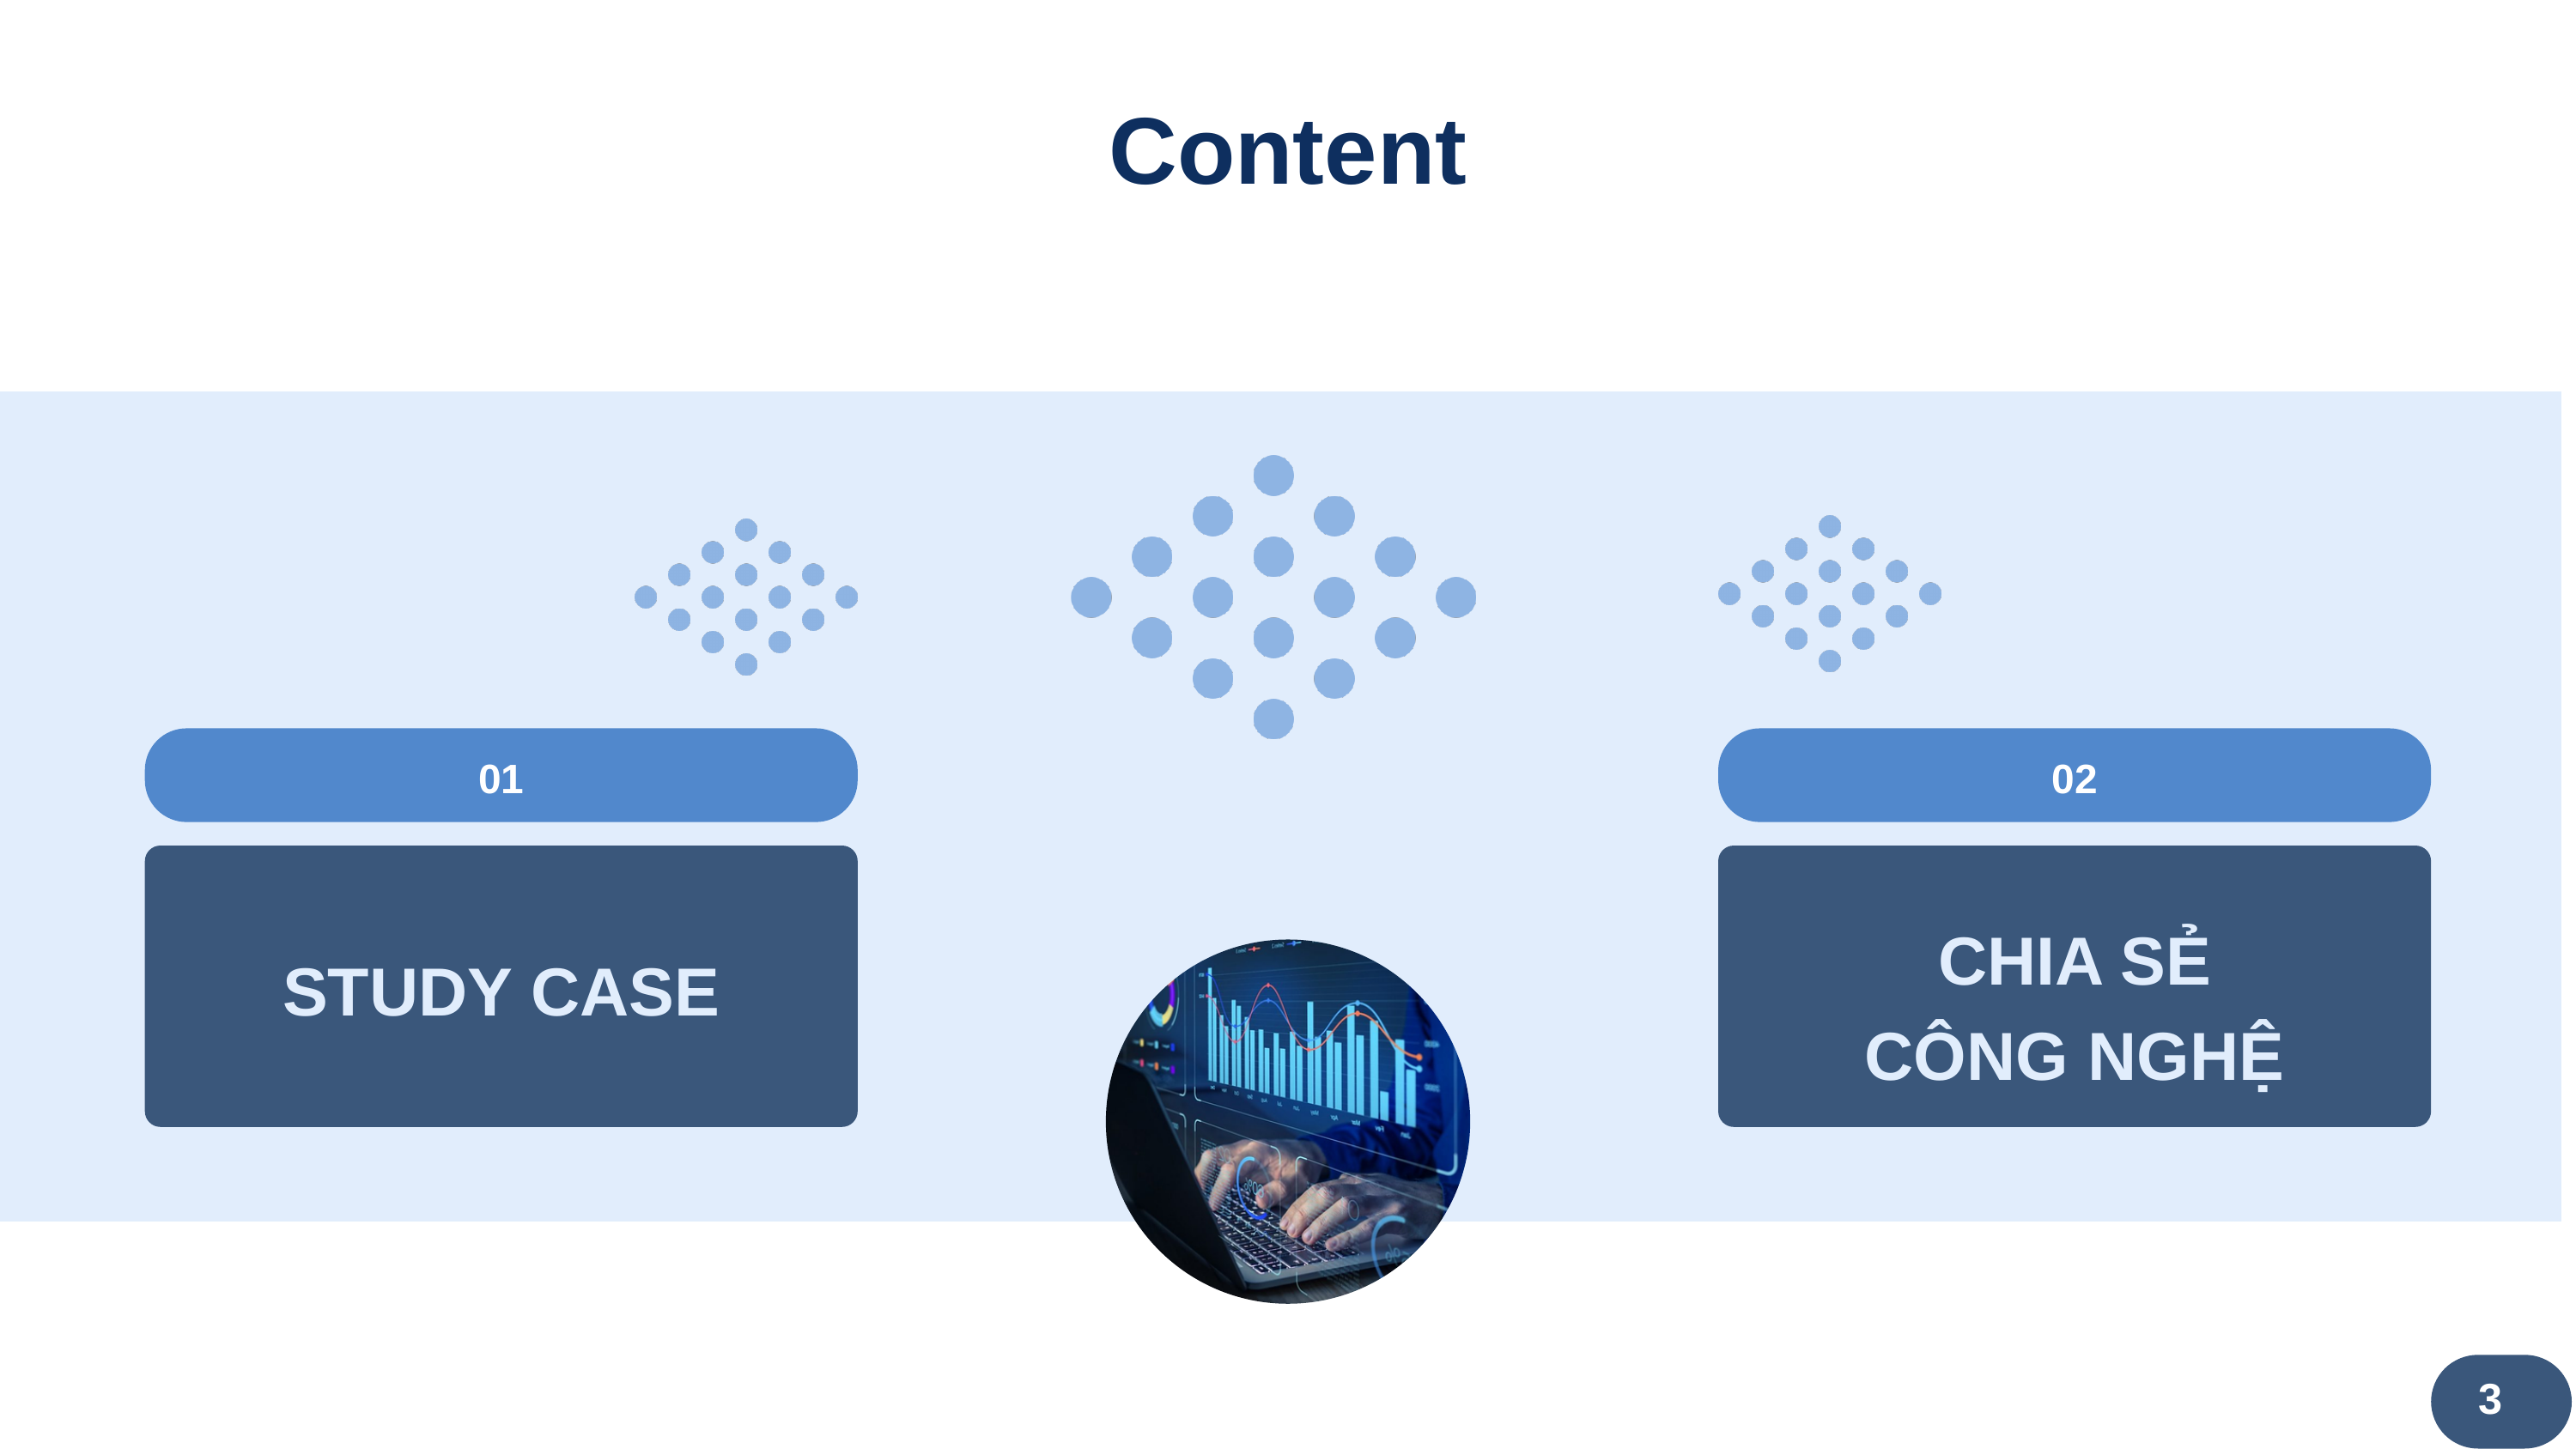

Content

01
02

CHIA SẺ CÔNG NGHỆ
STUDY CASE

3